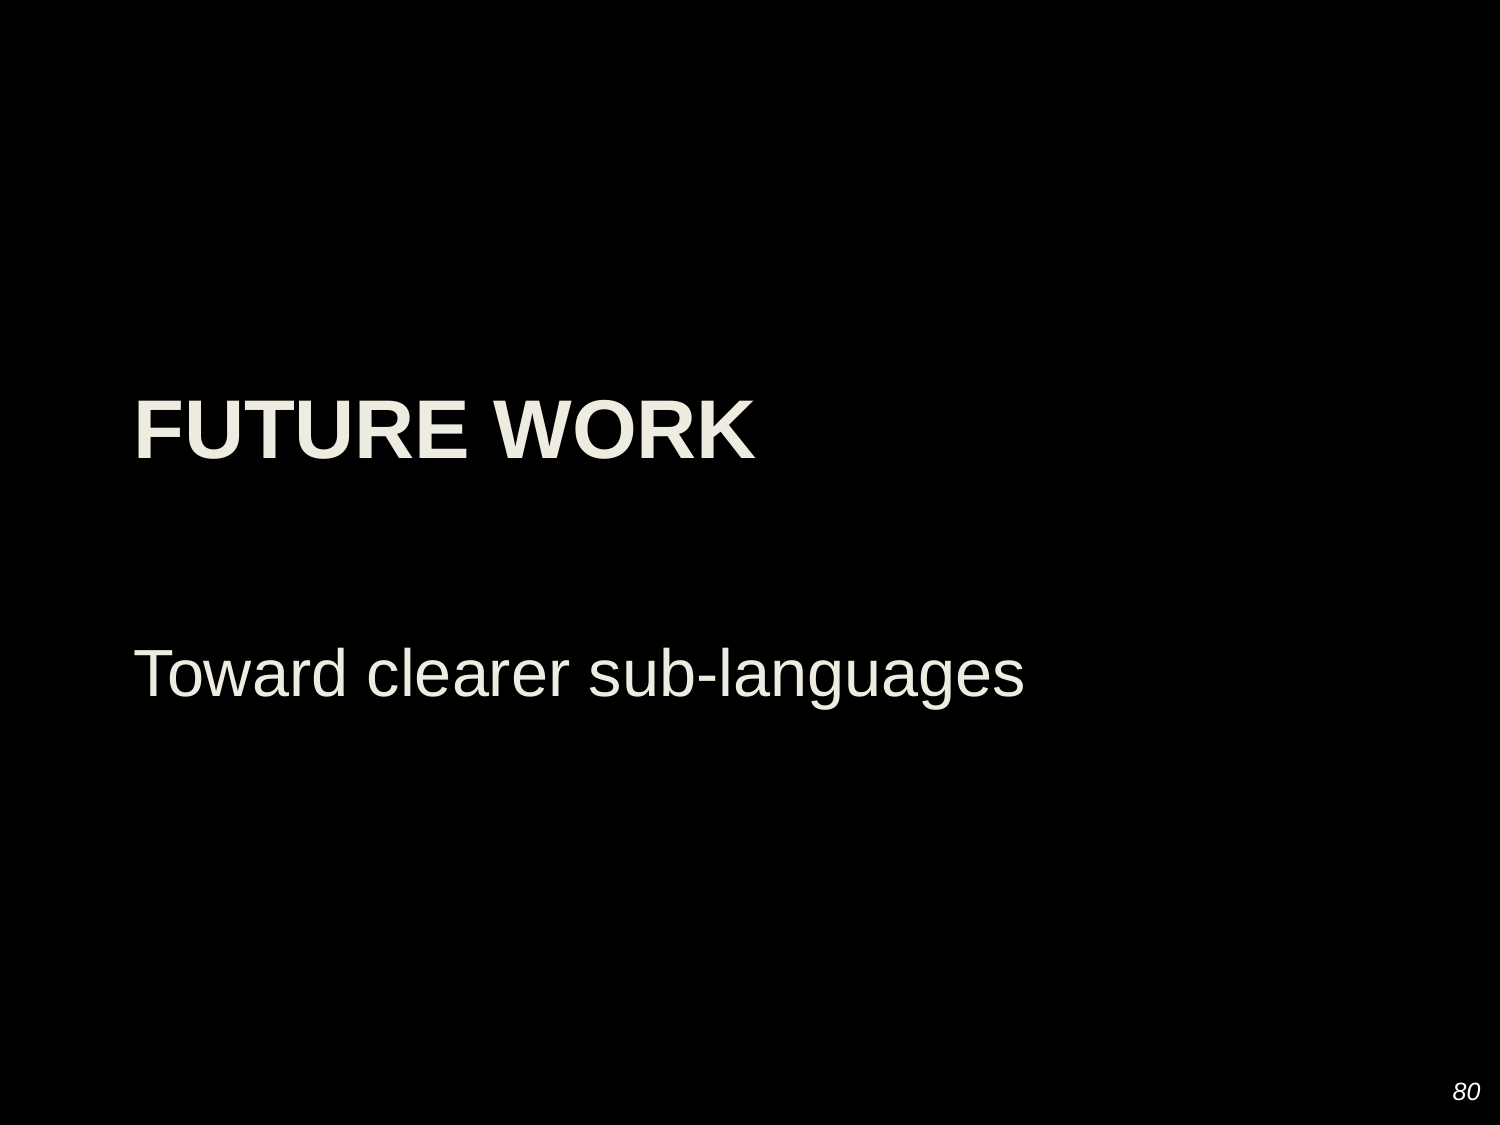

# Future Work
Toward clearer sub-languages
80